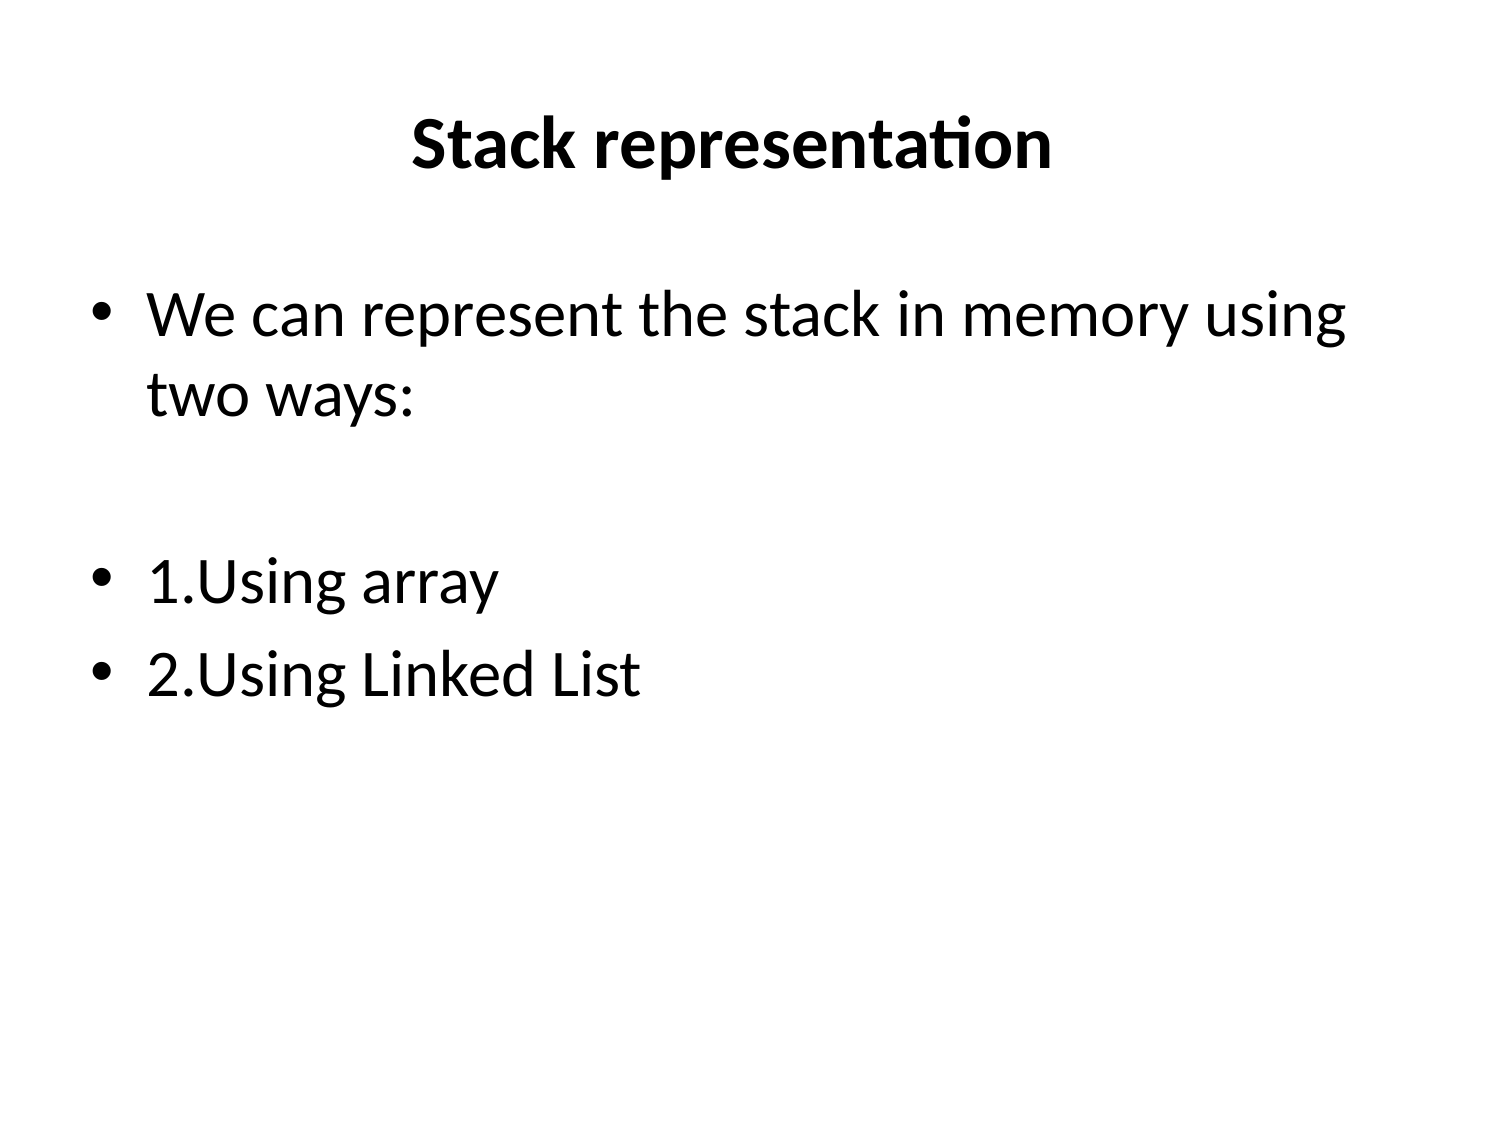

# Stack representation
We can represent the stack in memory using two ways:

1.Using array
2.Using Linked List